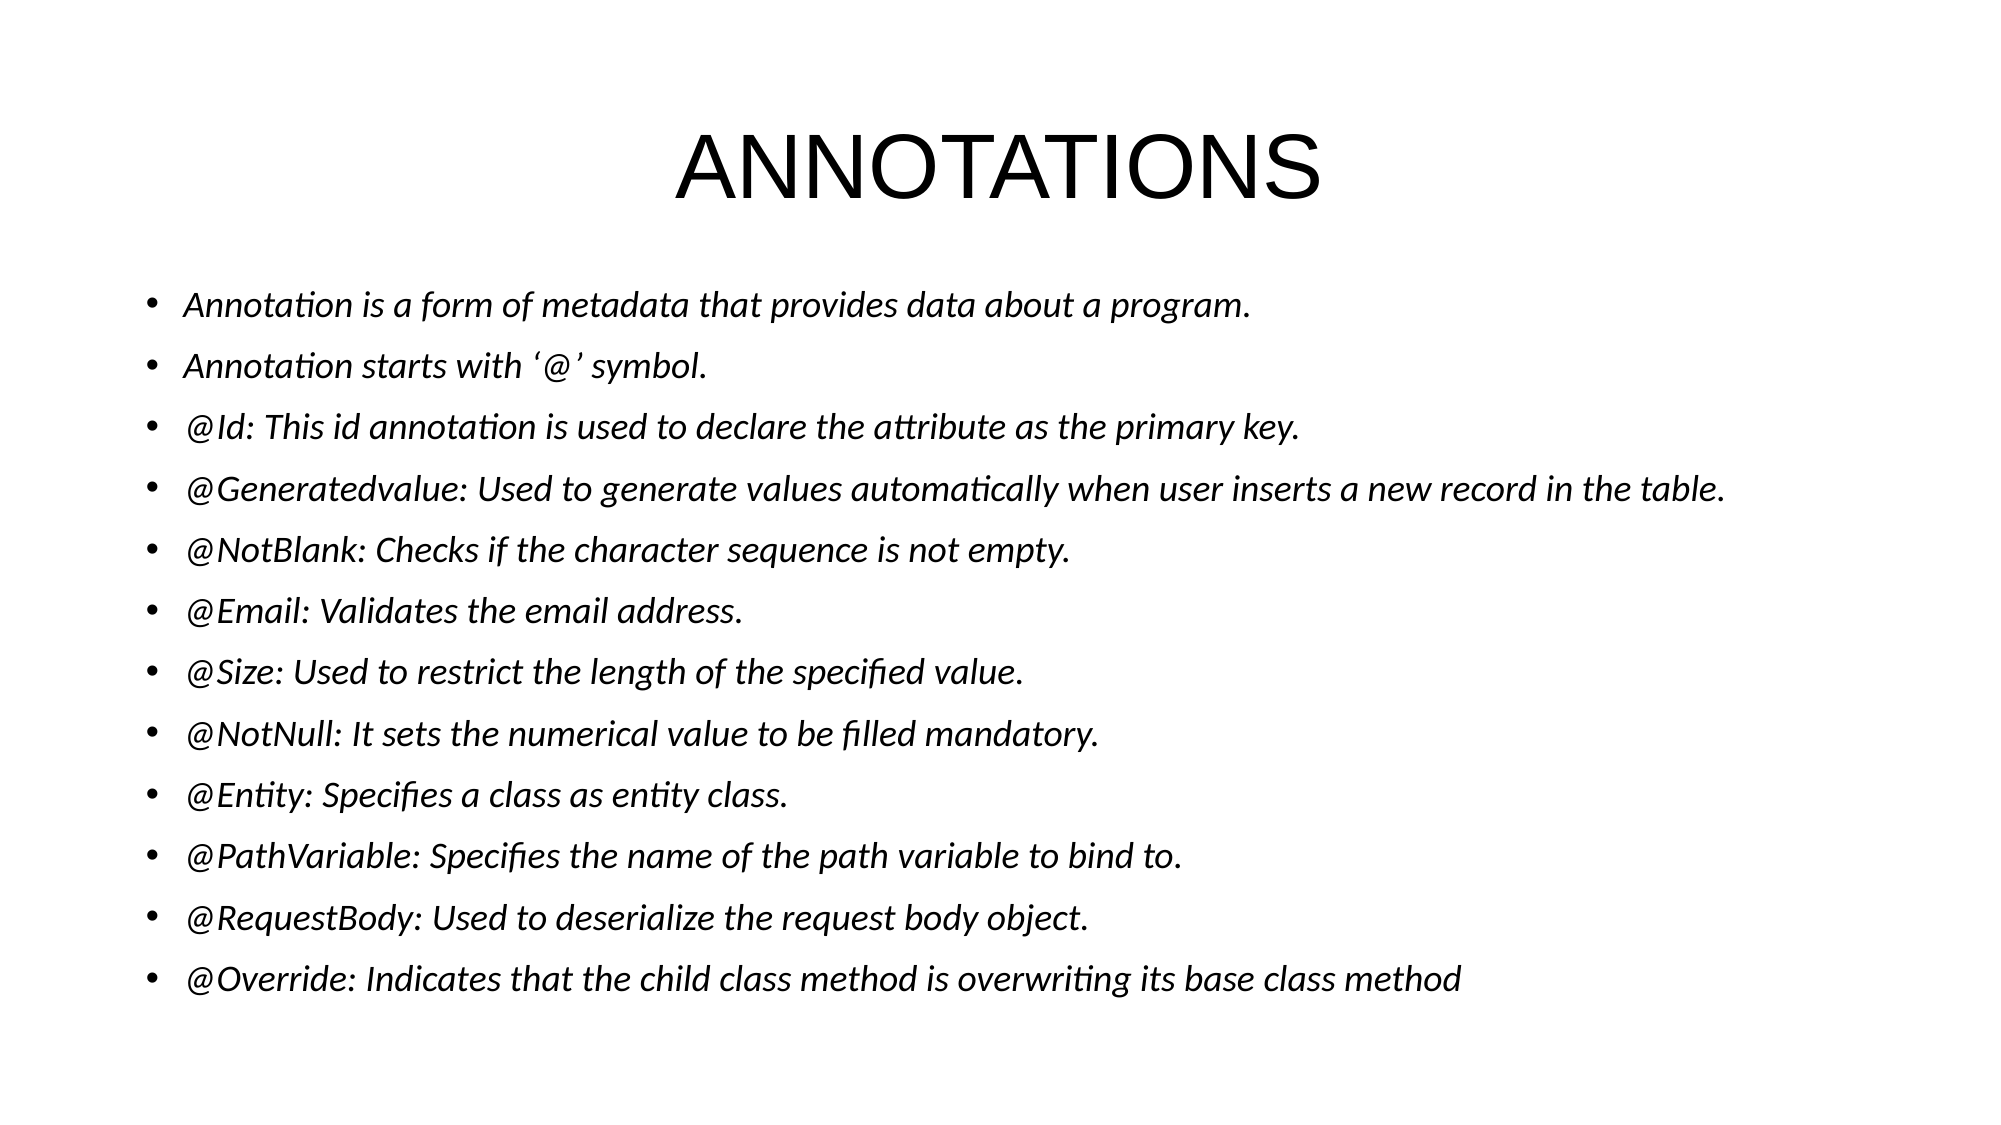

# ANNOTATIONS
Annotation is a form of metadata that provides data about a program.
Annotation starts with ‘@’ symbol.
@Id: This id annotation is used to declare the attribute as the primary key.
@Generatedvalue: Used to generate values automatically when user inserts a new record in the table.
@NotBlank: Checks if the character sequence is not empty.
@Email: Validates the email address.
@Size: Used to restrict the length of the specified value.
@NotNull: It sets the numerical value to be filled mandatory.
@Entity: Specifies a class as entity class.
@PathVariable: Specifies the name of the path variable to bind to.
@RequestBody: Used to deserialize the request body object.
@Override: Indicates that the child class method is overwriting its base class method